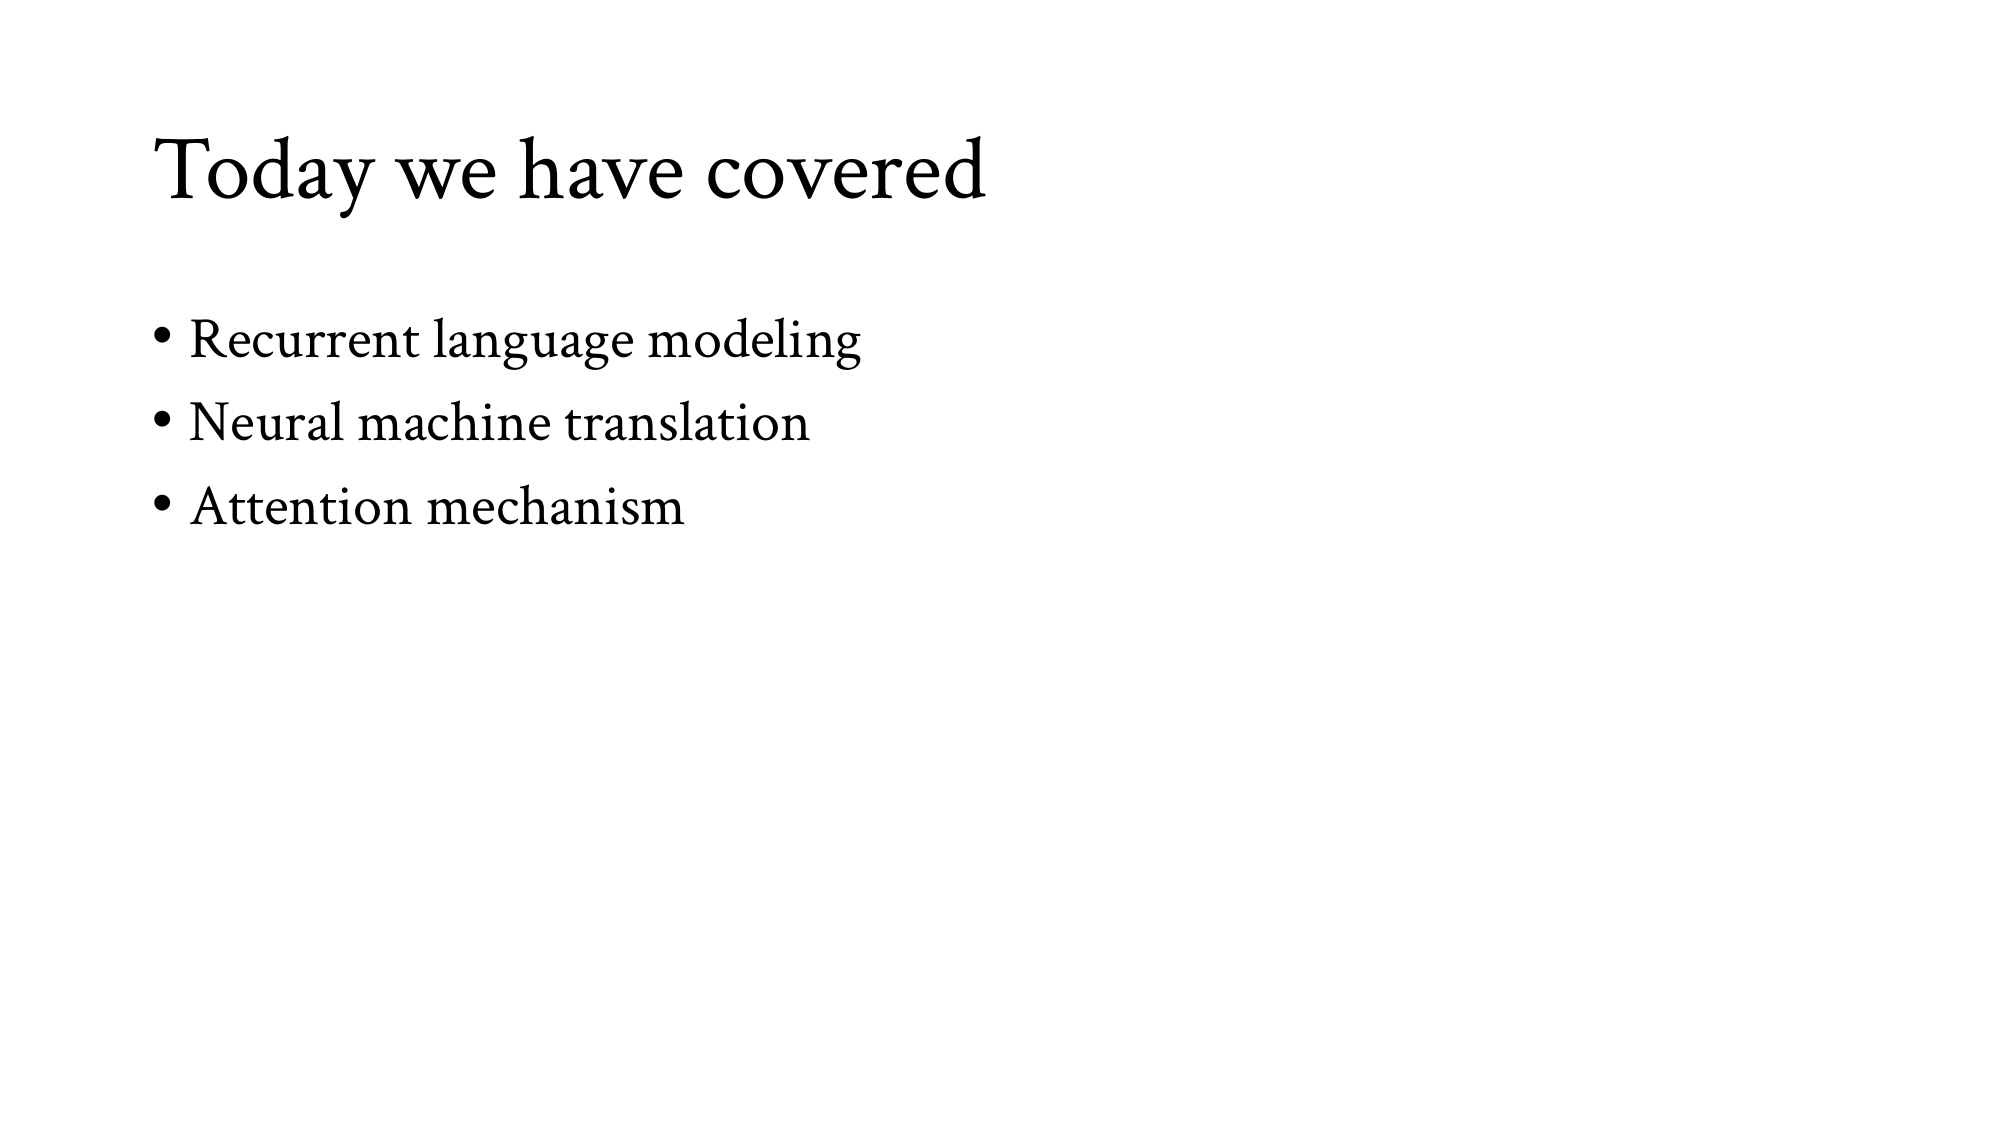

# Today we have covered
Recurrent language modeling
Neural machine translation
Attention mechanism